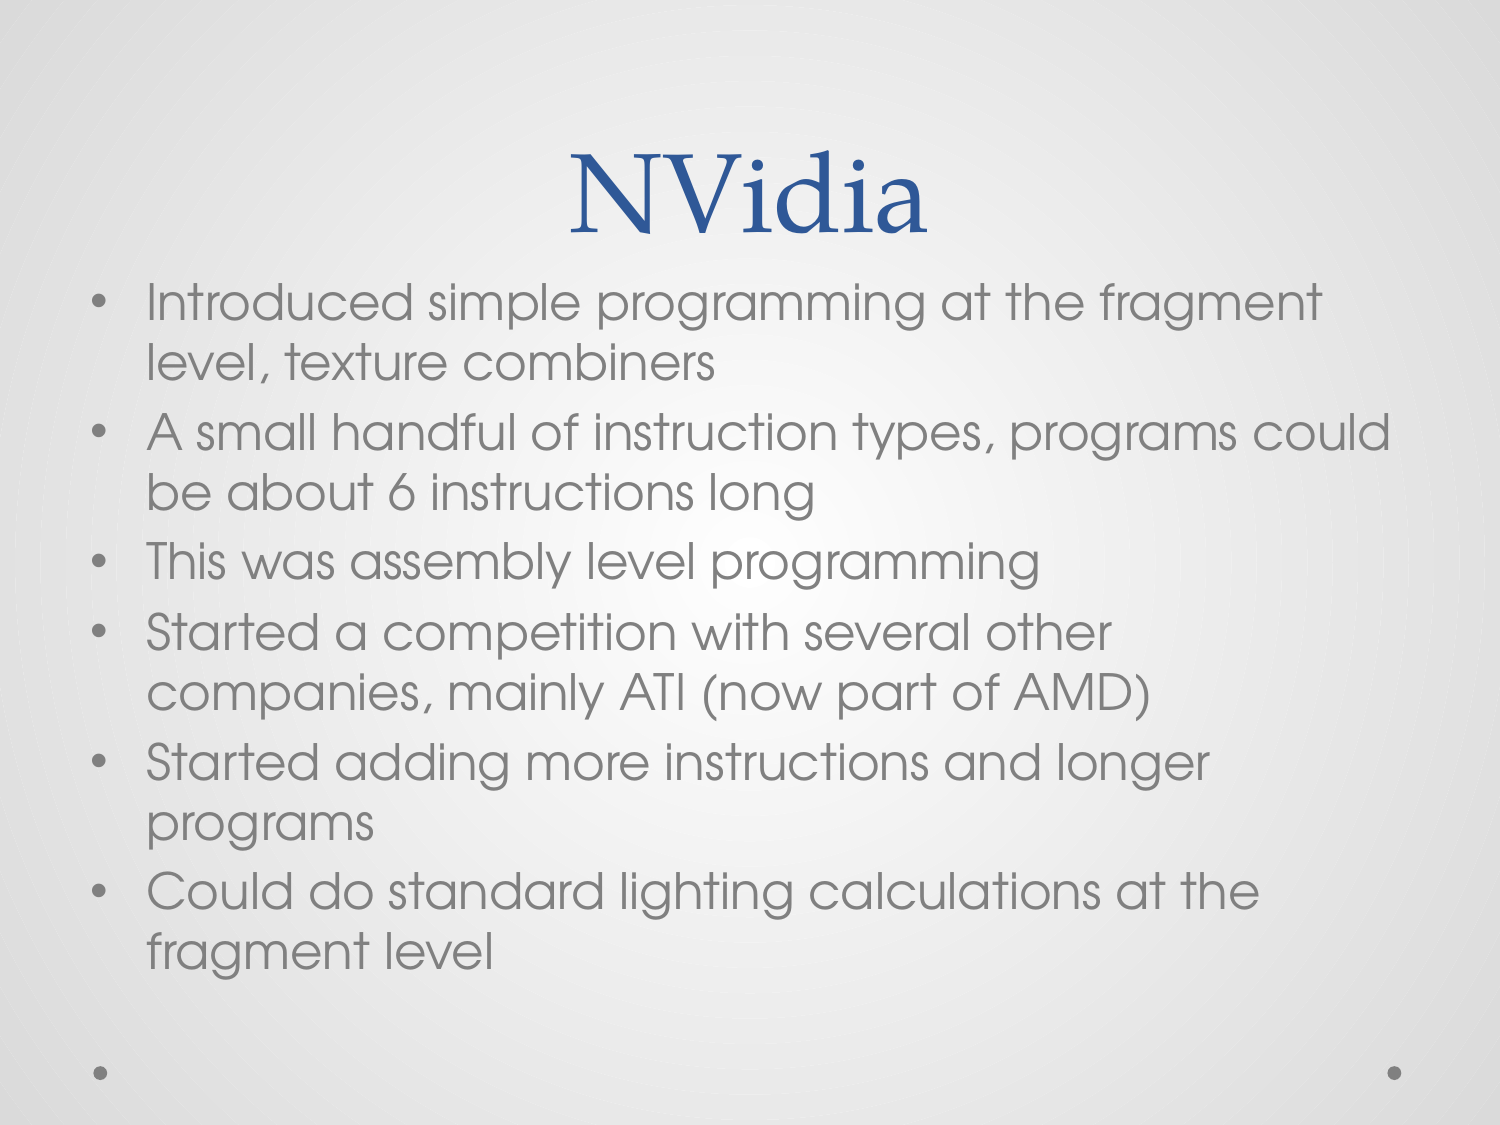

# NVidia
Introduced simple programming at the fragment level, texture combiners
A small handful of instruction types, programs could be about 6 instructions long
This was assembly level programming
Started a competition with several other companies, mainly ATI (now part of AMD)
Started adding more instructions and longer programs
Could do standard lighting calculations at the fragment level